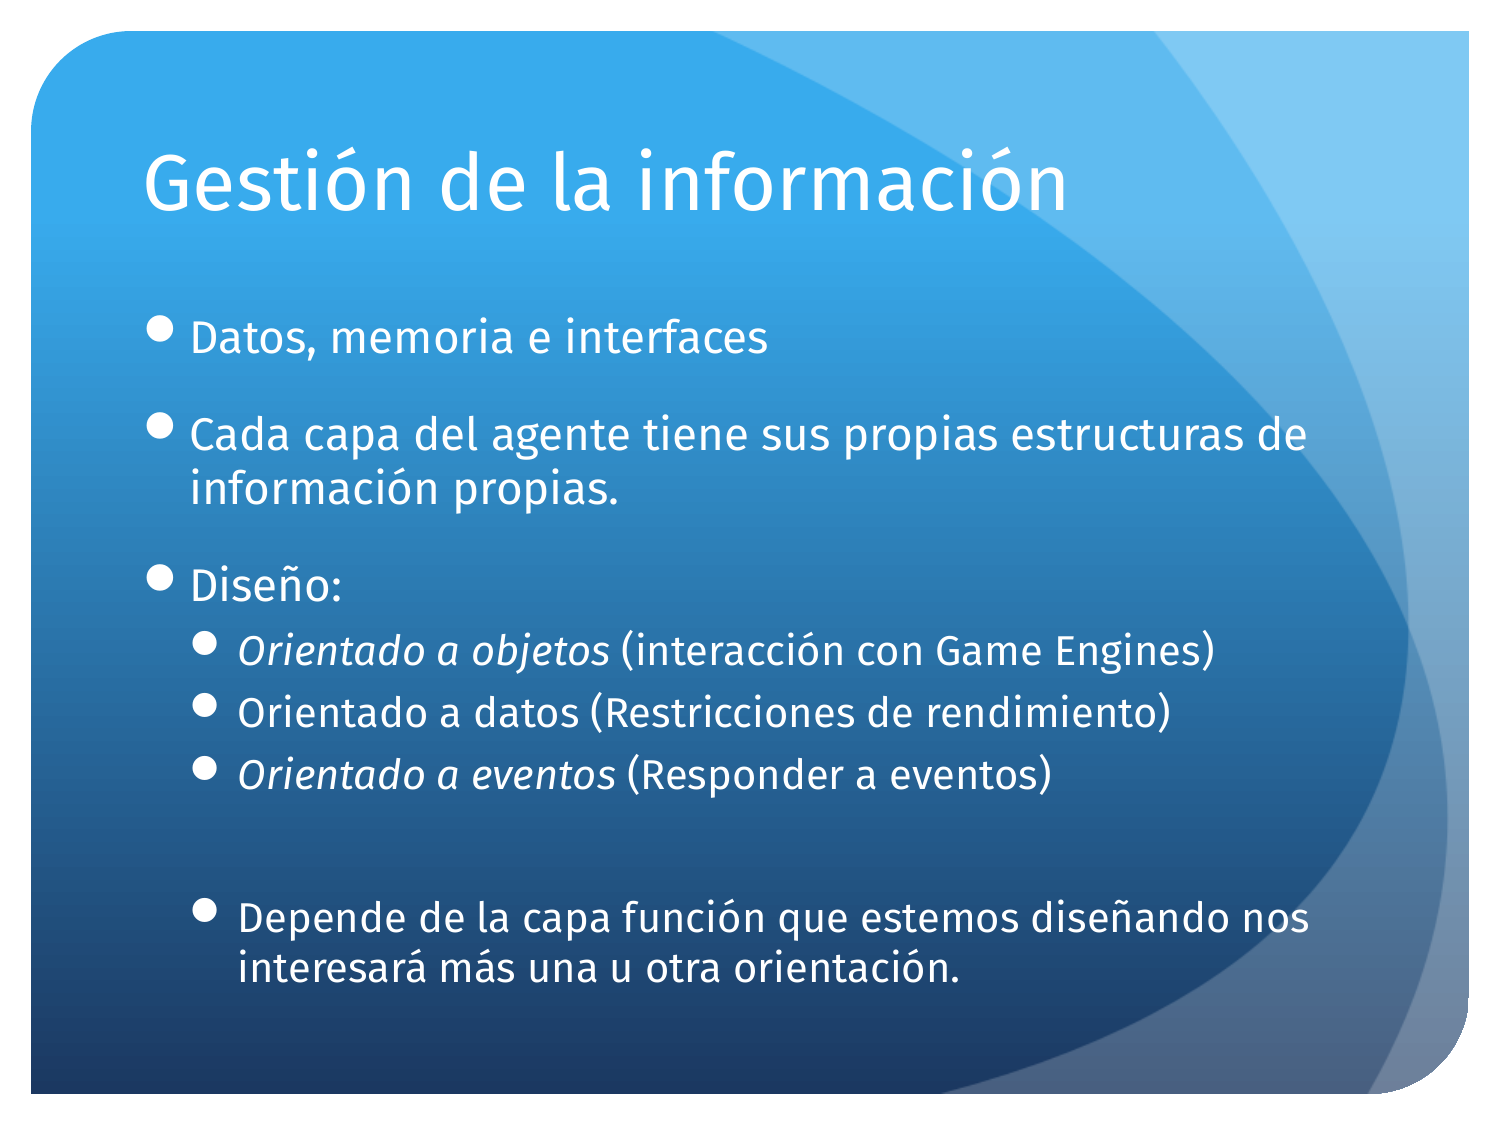

# Gestión de la información
Datos, memoria e interfaces
Cada capa del agente tiene sus propias estructuras de información propias.
Diseño:
Orientado a objetos (interacción con Game Engines)
Orientado a datos (Restricciones de rendimiento)
Orientado a eventos (Responder a eventos)

Depende de la capa función que estemos diseñando nos interesará más una u otra orientación.